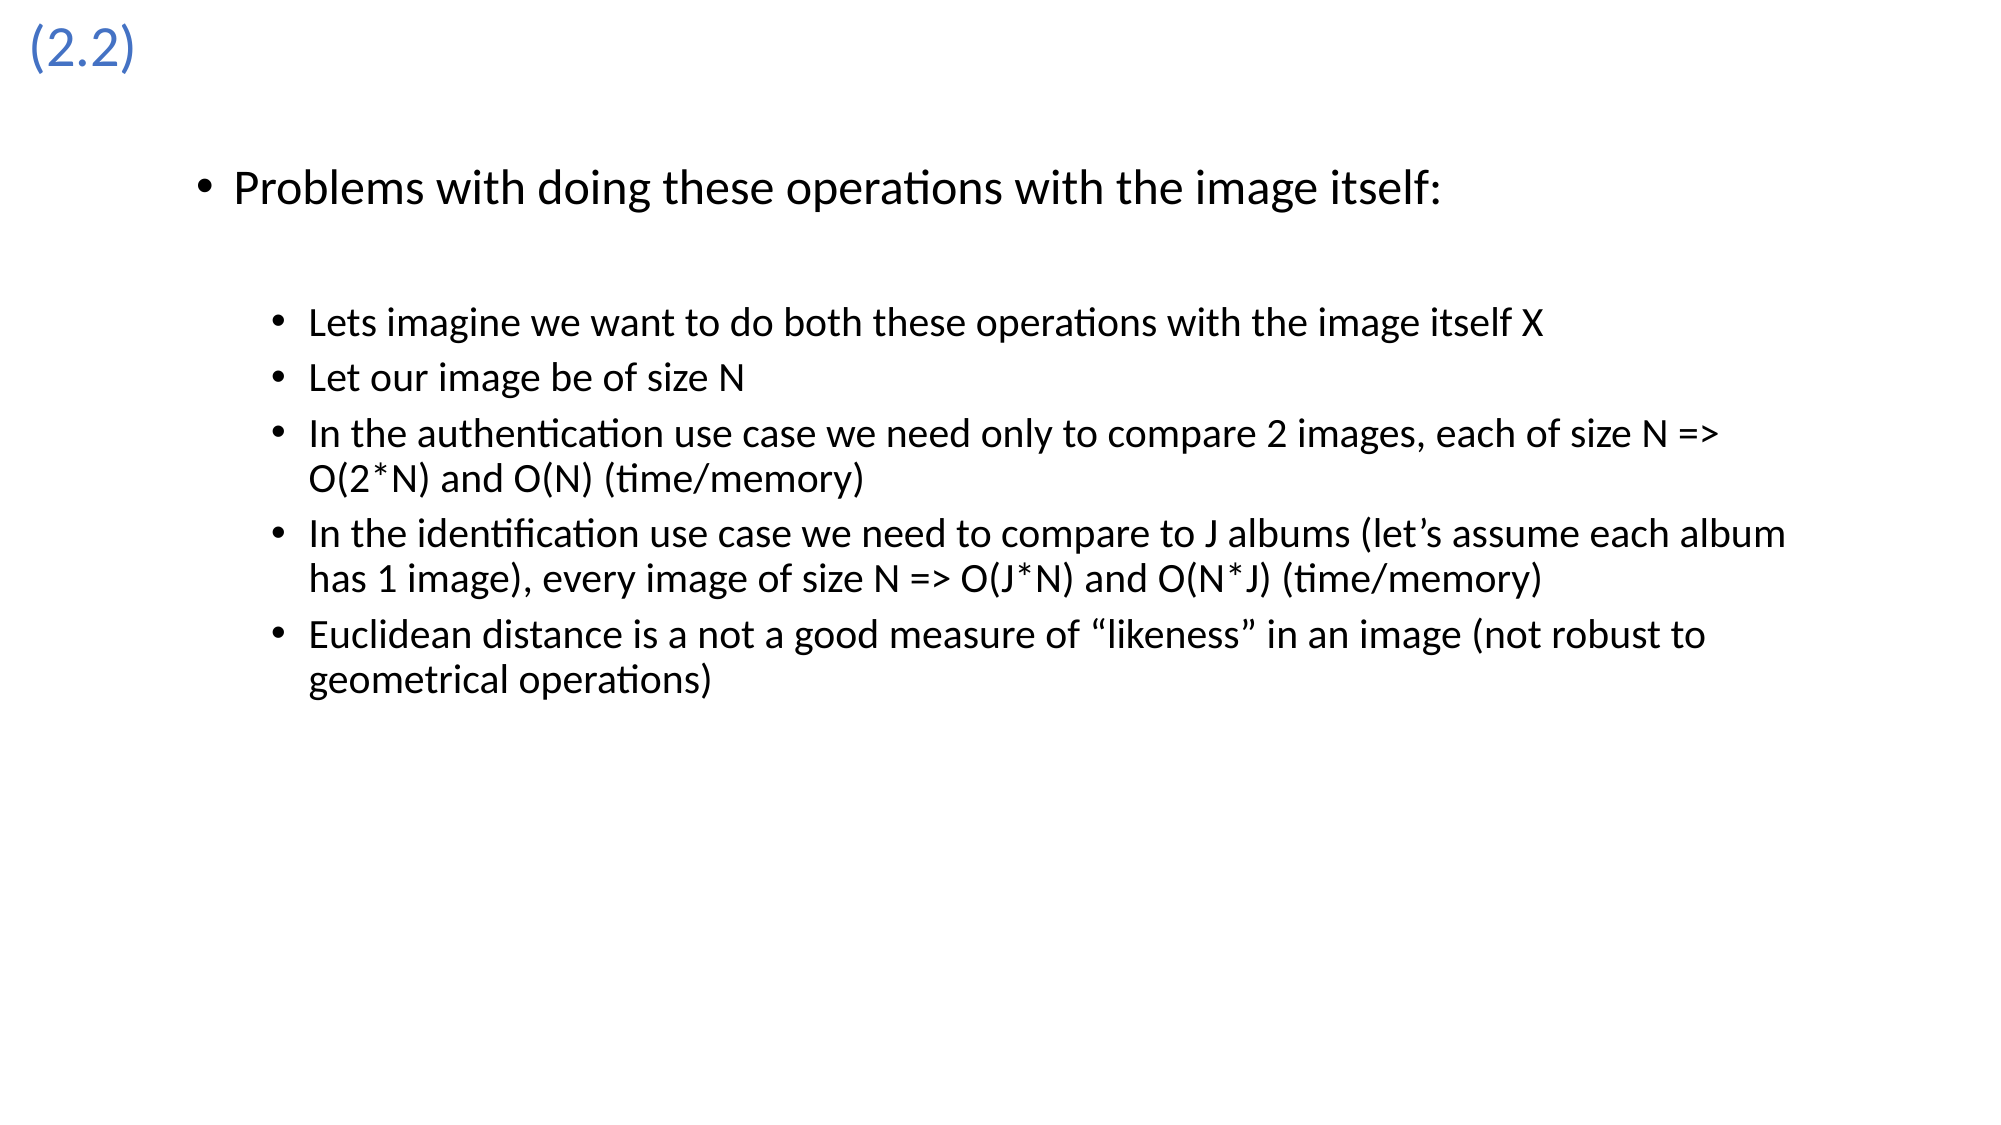

# (2.2)
Problems with doing these operations with the image itself:

Lets imagine we want to do both these operations with the image itself X
Let our image be of size N
In the authentication use case we need only to compare 2 images, each of size N => O(2*N) and O(N) (time/memory)
In the identification use case we need to compare to J albums (let’s assume each album has 1 image), every image of size N => O(J*N) and O(N*J) (time/memory)
Euclidean distance is a not a good measure of “likeness” in an image (not robust to geometrical operations)